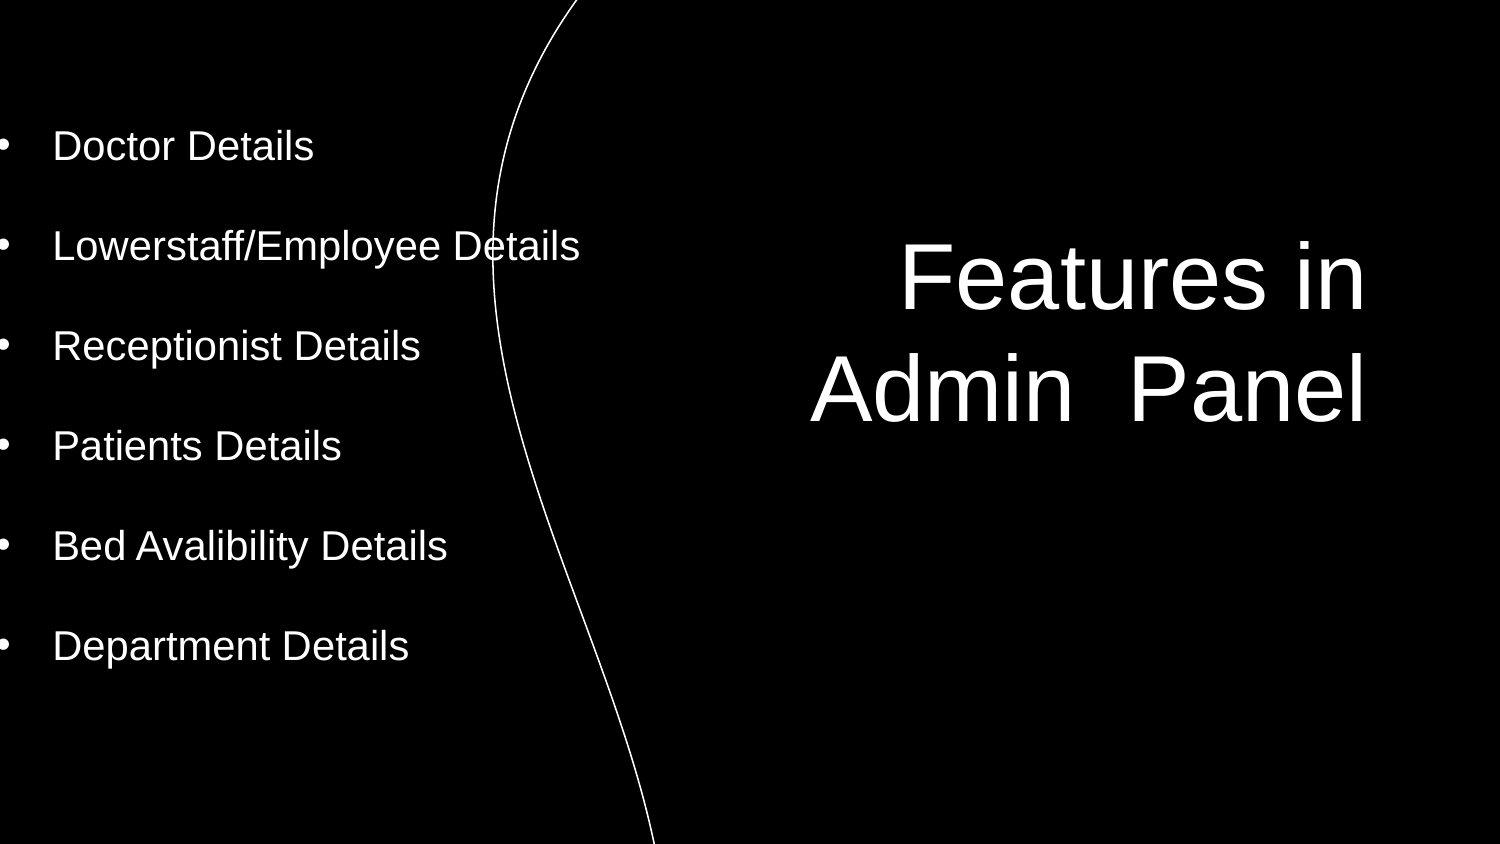

Doctor Details
Lowerstaff/Employee Details
Receptionist Details
Patients Details
Bed Avalibility Details
Department Details
# Features in Admin  Panel